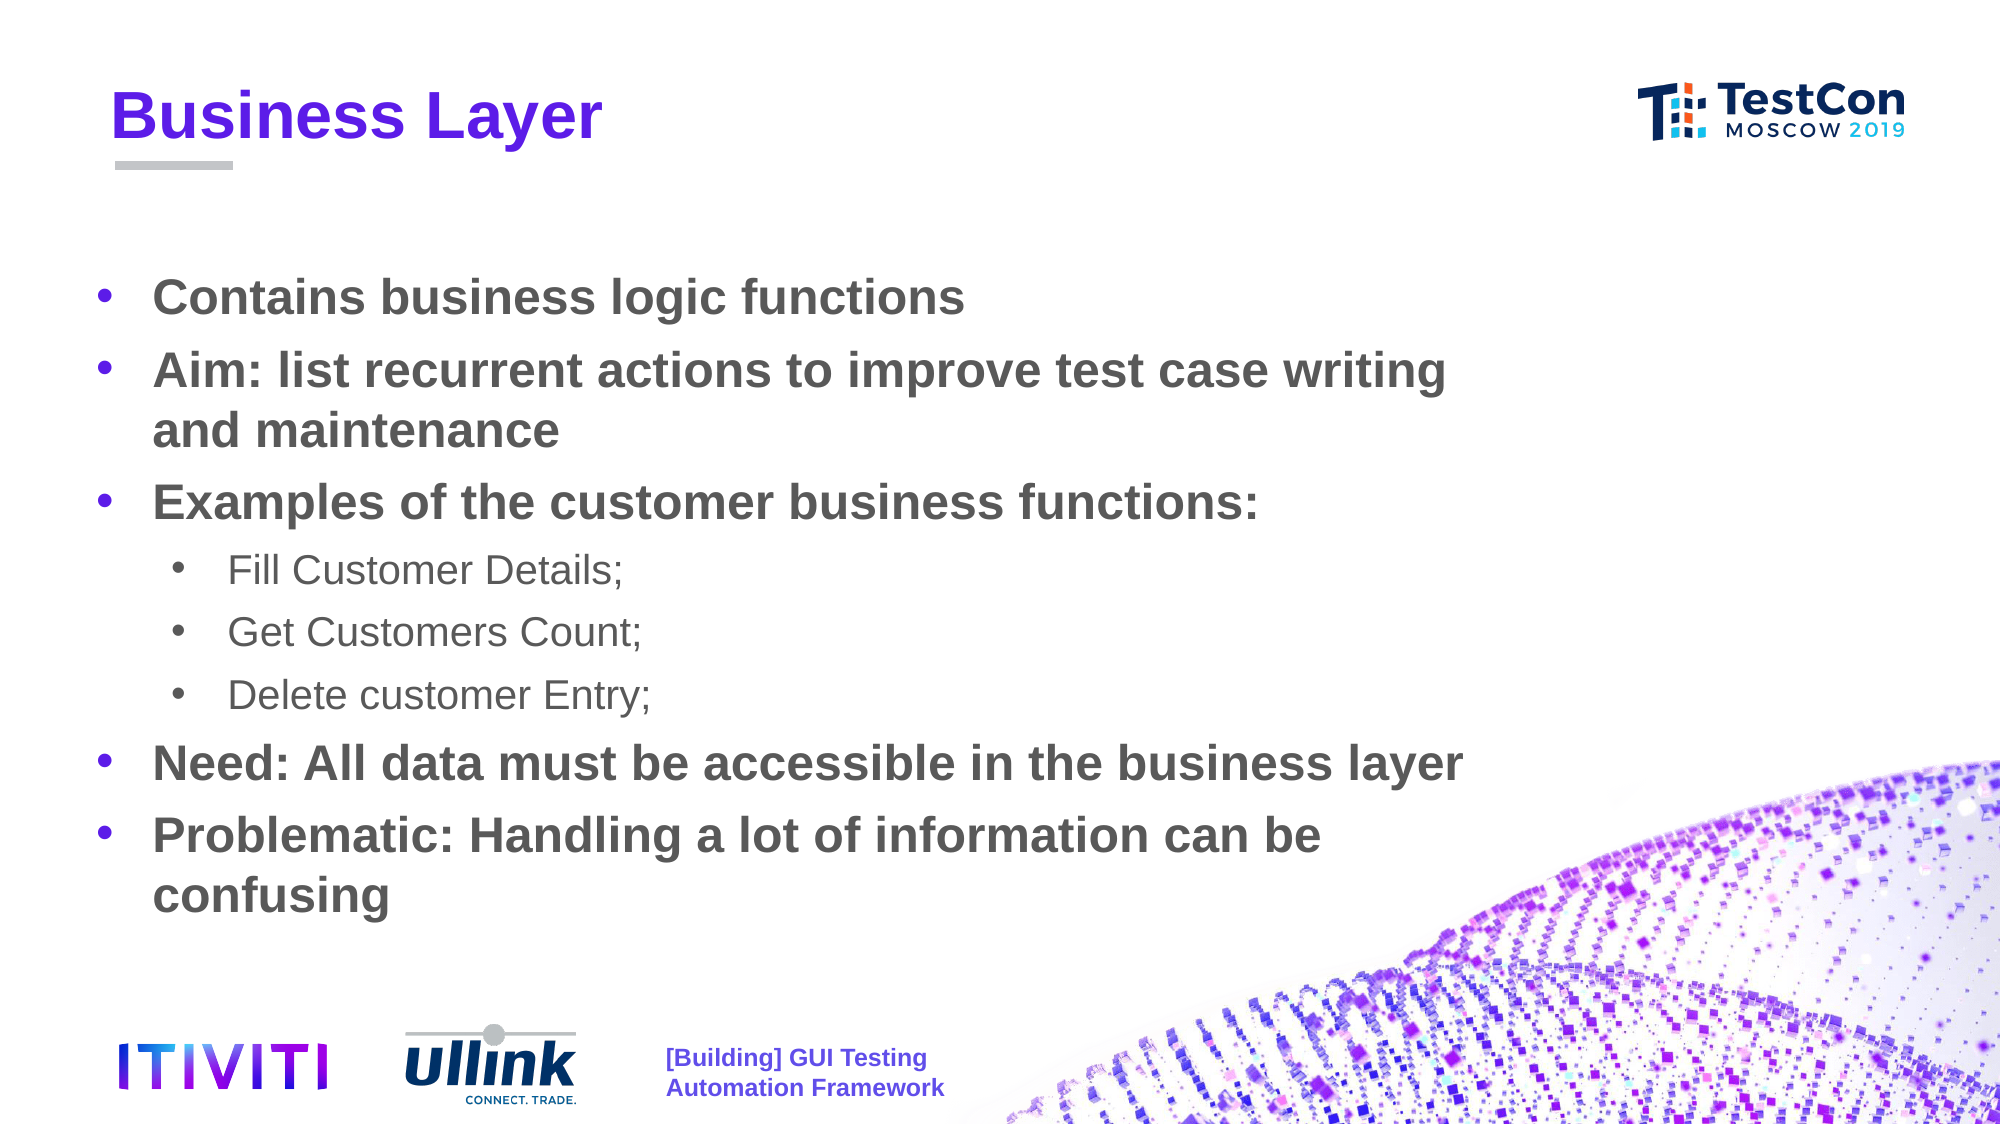

Business Layer
Contains business logic functions
Aim: list recurrent actions to improve test case writing and maintenance
Examples of the customer business functions:
Fill Customer Details;
Get Customers Count;
Delete customer Entry;
Need: All data must be accessible in the business layer
Problematic: Handling a lot of information can be confusing